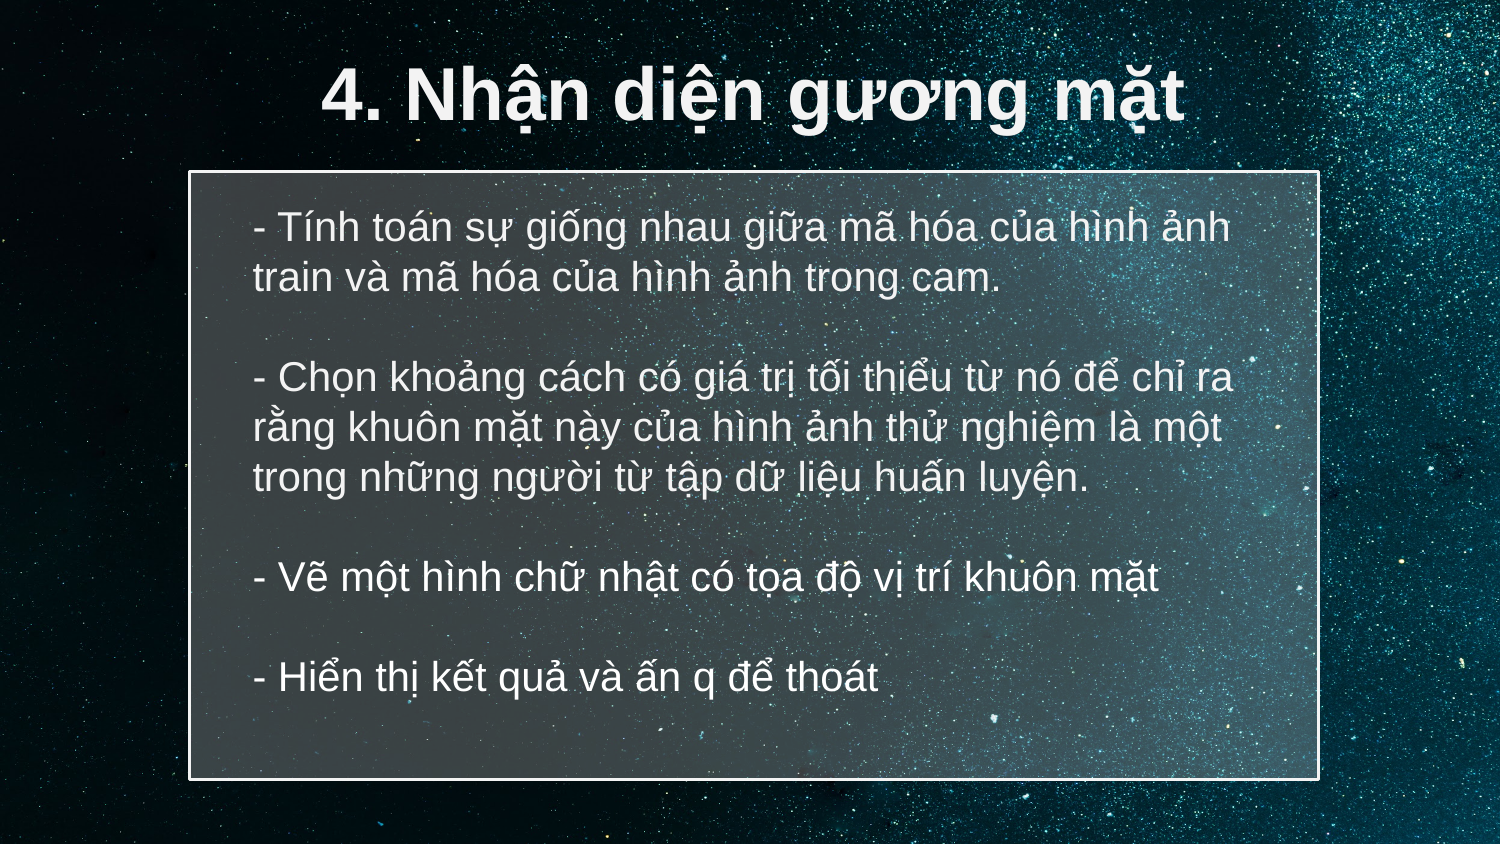

# 4. Nhận diện gương mặt

- Tính toán sự giống nhau giữa mã hóa của hình ảnh train và mã hóa của hình ảnh trong cam.

- Chọn khoảng cách có giá trị tối thiểu từ nó để chỉ ra rằng khuôn mặt này của hình ảnh thử nghiệm là một trong những người từ tập dữ liệu huấn luyện.

- Vẽ một hình chữ nhật có tọa độ vị trí khuôn mặt

- Hiển thị kết quả và ấn q để thoát